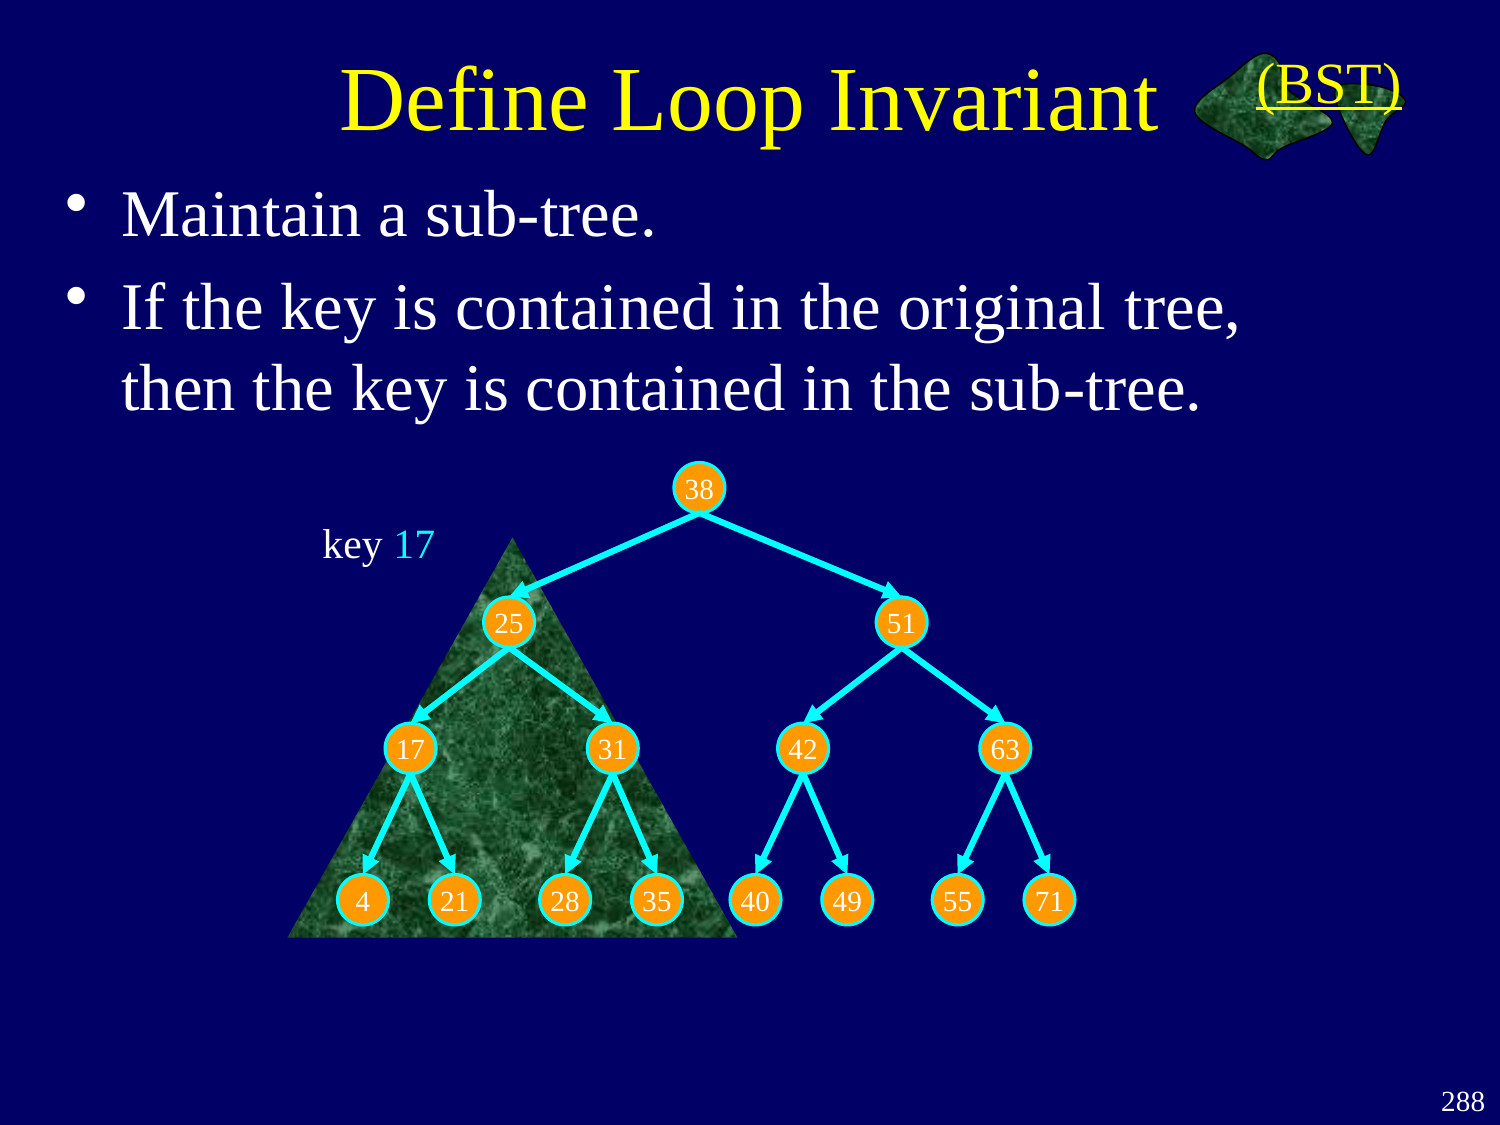

# Define Loop Invariant
(BST)

Maintain a sub-tree.
If the key is contained in the original tree, then the key is contained in the sub-tree.
38
25
51
17
31
42
63
4
21
28
35
40
49
55
71
key 17